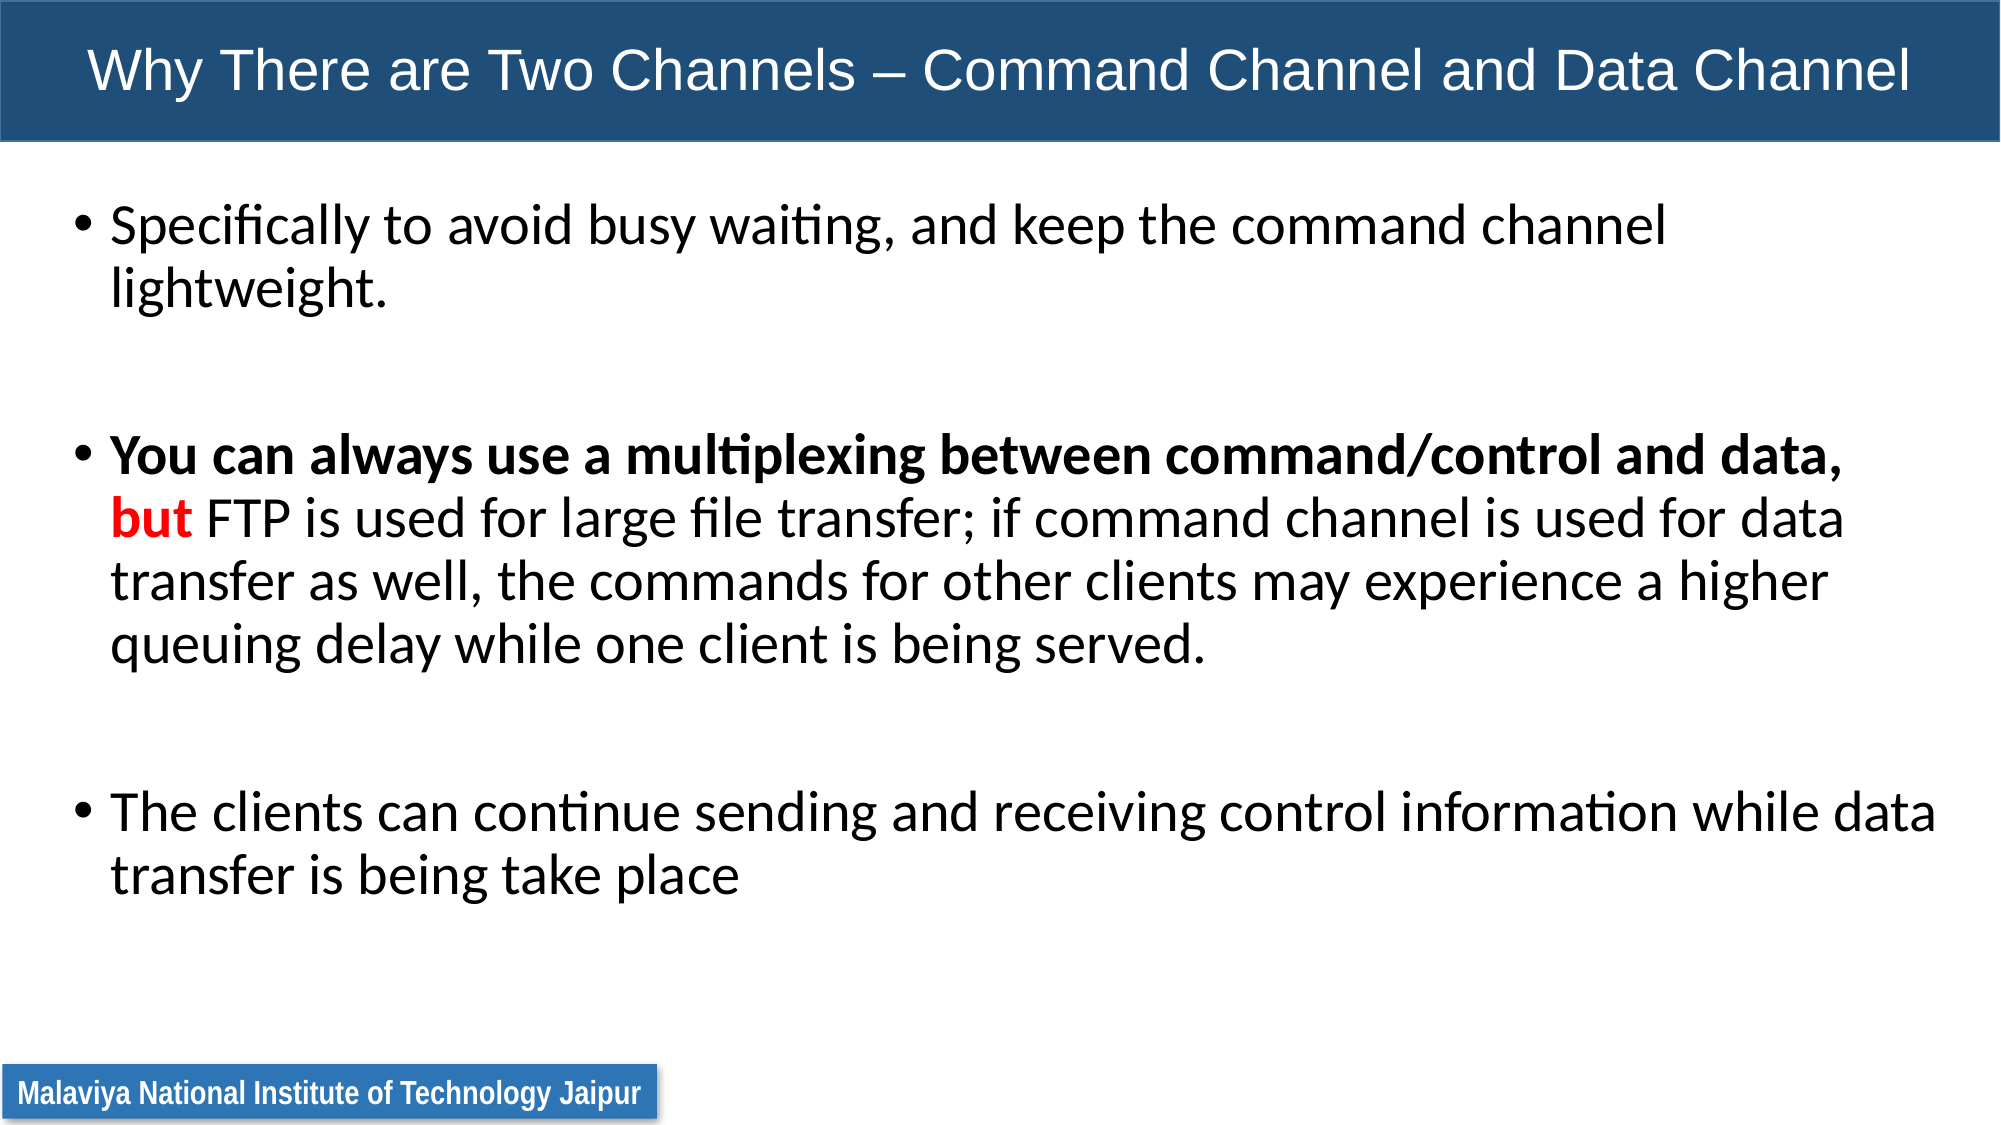

# Why There are Two Channels – Command Channel and Data Channel
Specifically to avoid busy waiting, and keep the command channel lightweight.

You can always use a multiplexing between command/control and data, but FTP is used for large file transfer; if command channel is used for data transfer as well, the commands for other clients may experience a higher queuing delay while one client is being served.

The clients can continue sending and receiving control information while data transfer is being take place